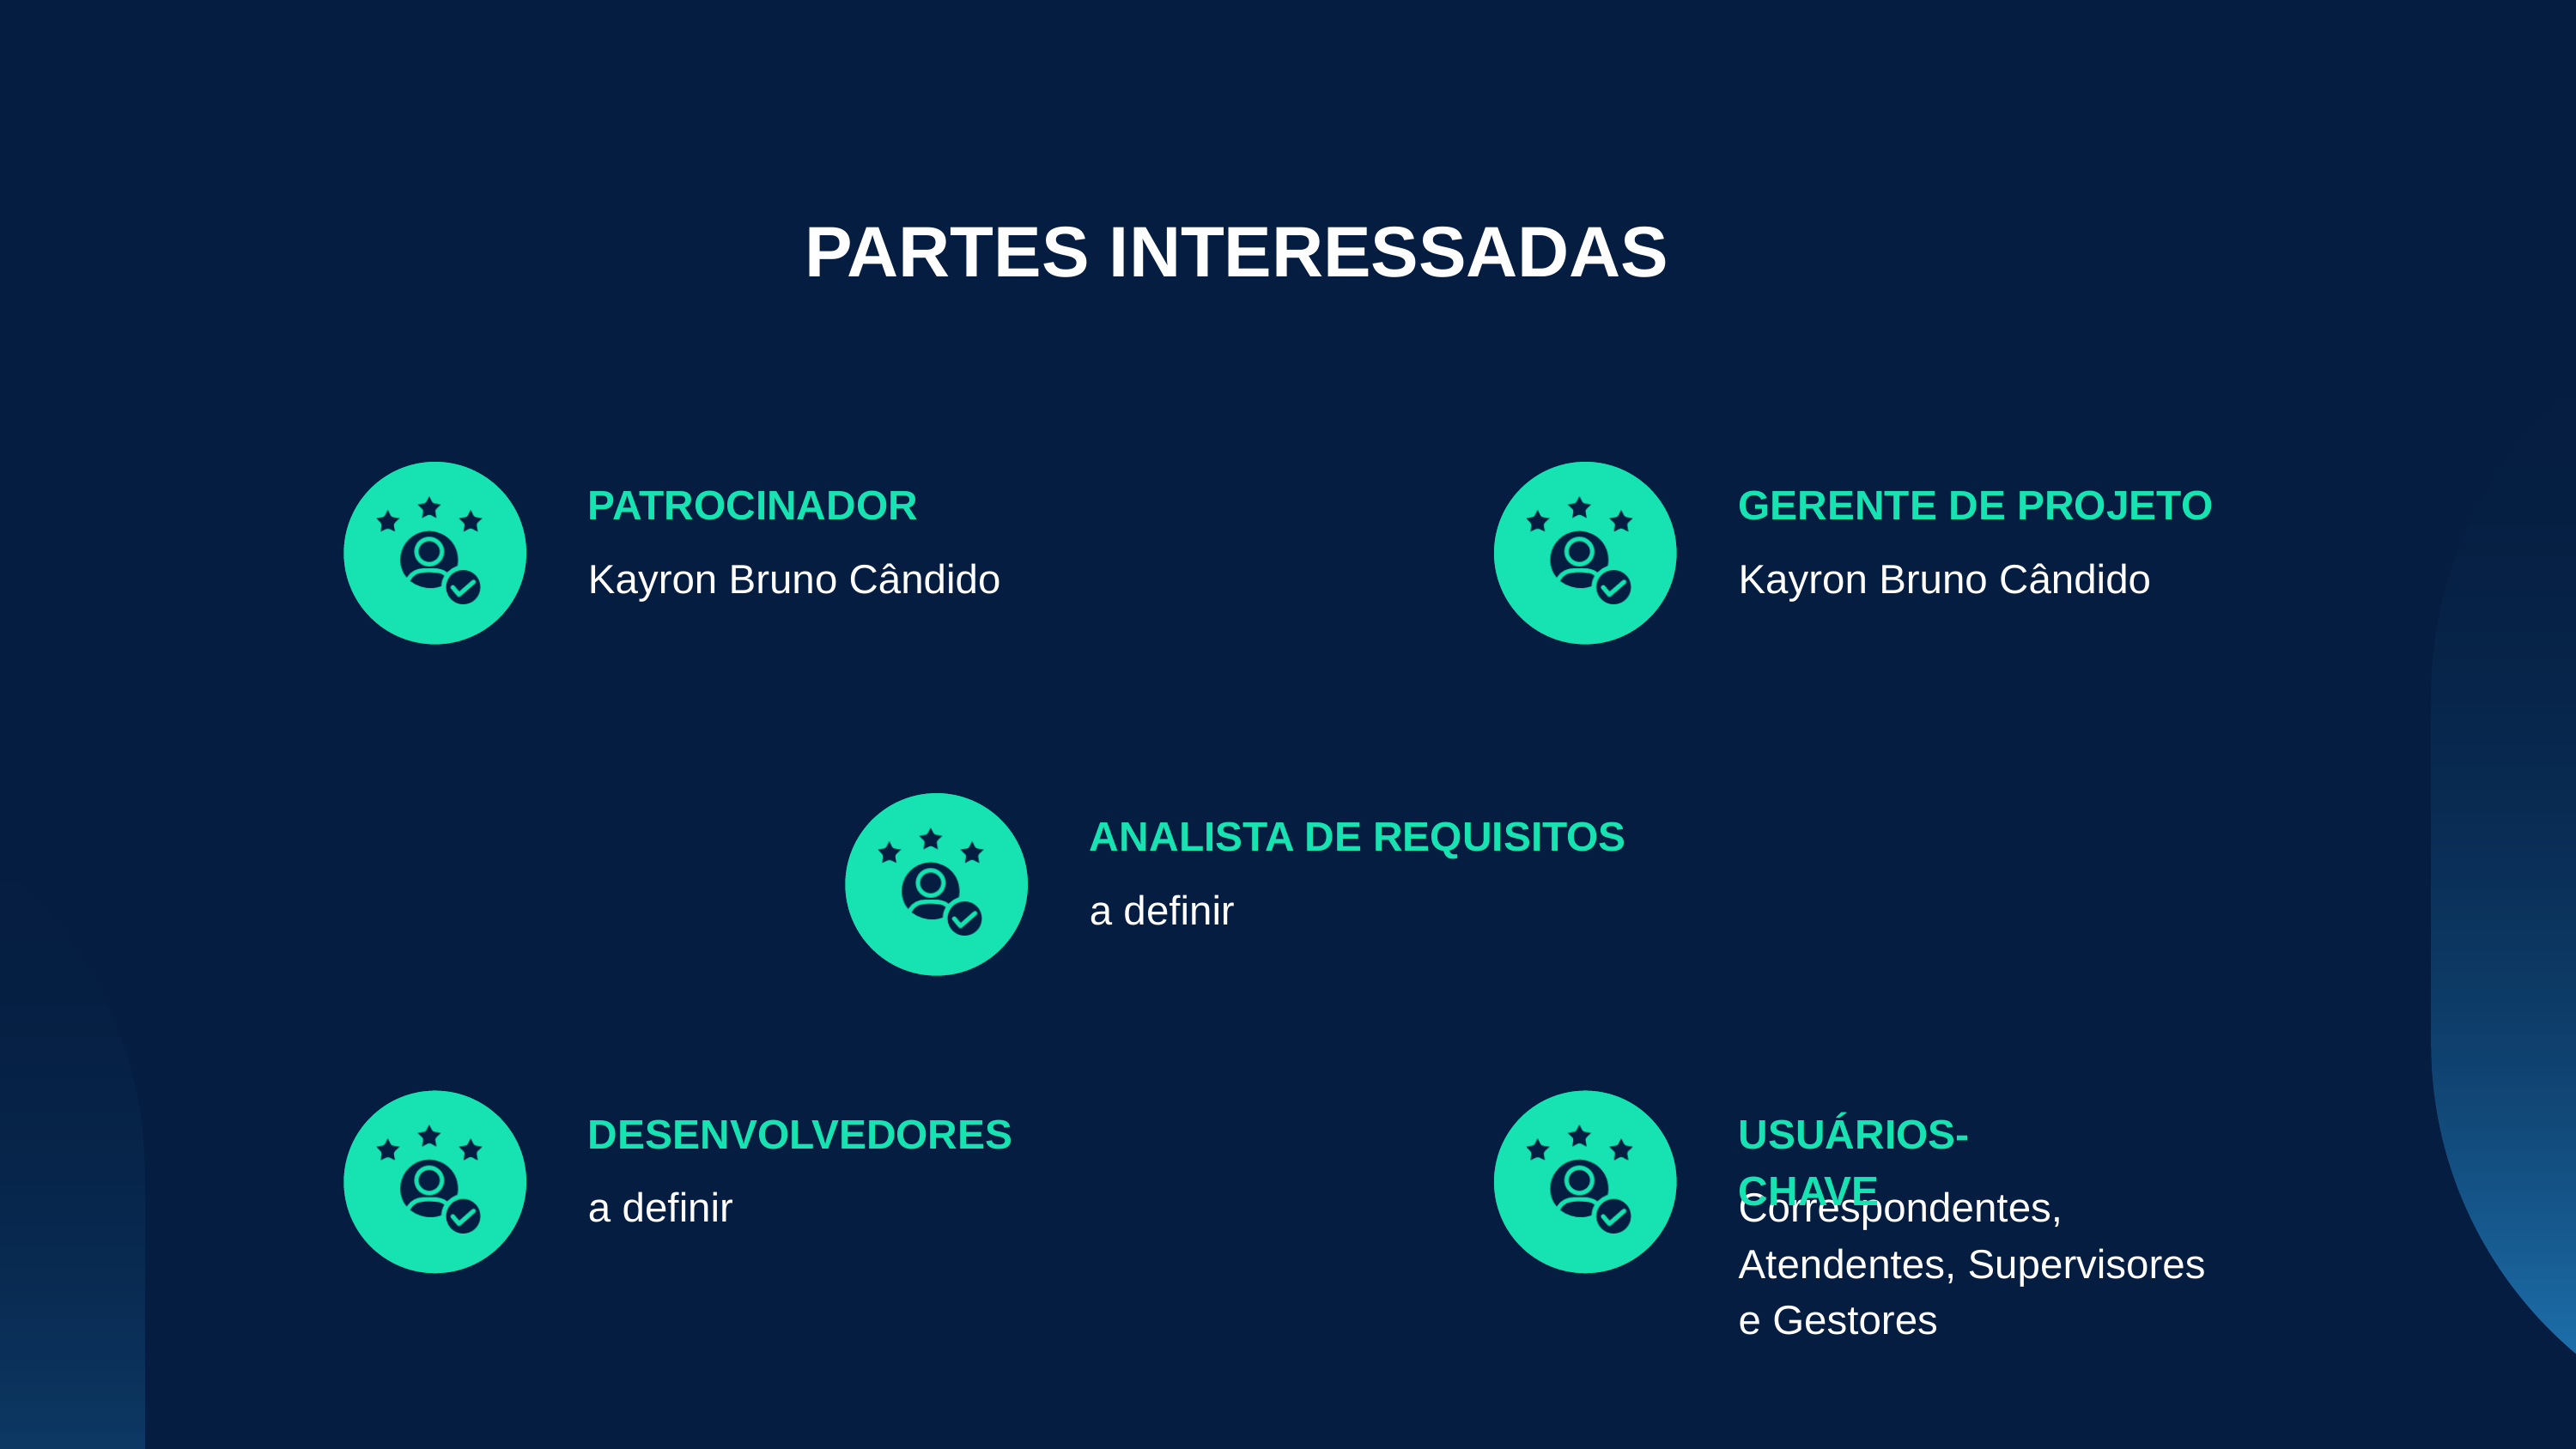

PARTES INTERESSADAS

PATROCINADOR
GERENTE DE PROJETO

Kayron Bruno Cândido
Kayron Bruno Cândido

ANALISTA DE REQUISITOS

a definir

DESENVOLVEDORES
USUÁRIOS-CHAVE

a definir
Correspondentes, Atendentes, Supervisores e Gestores